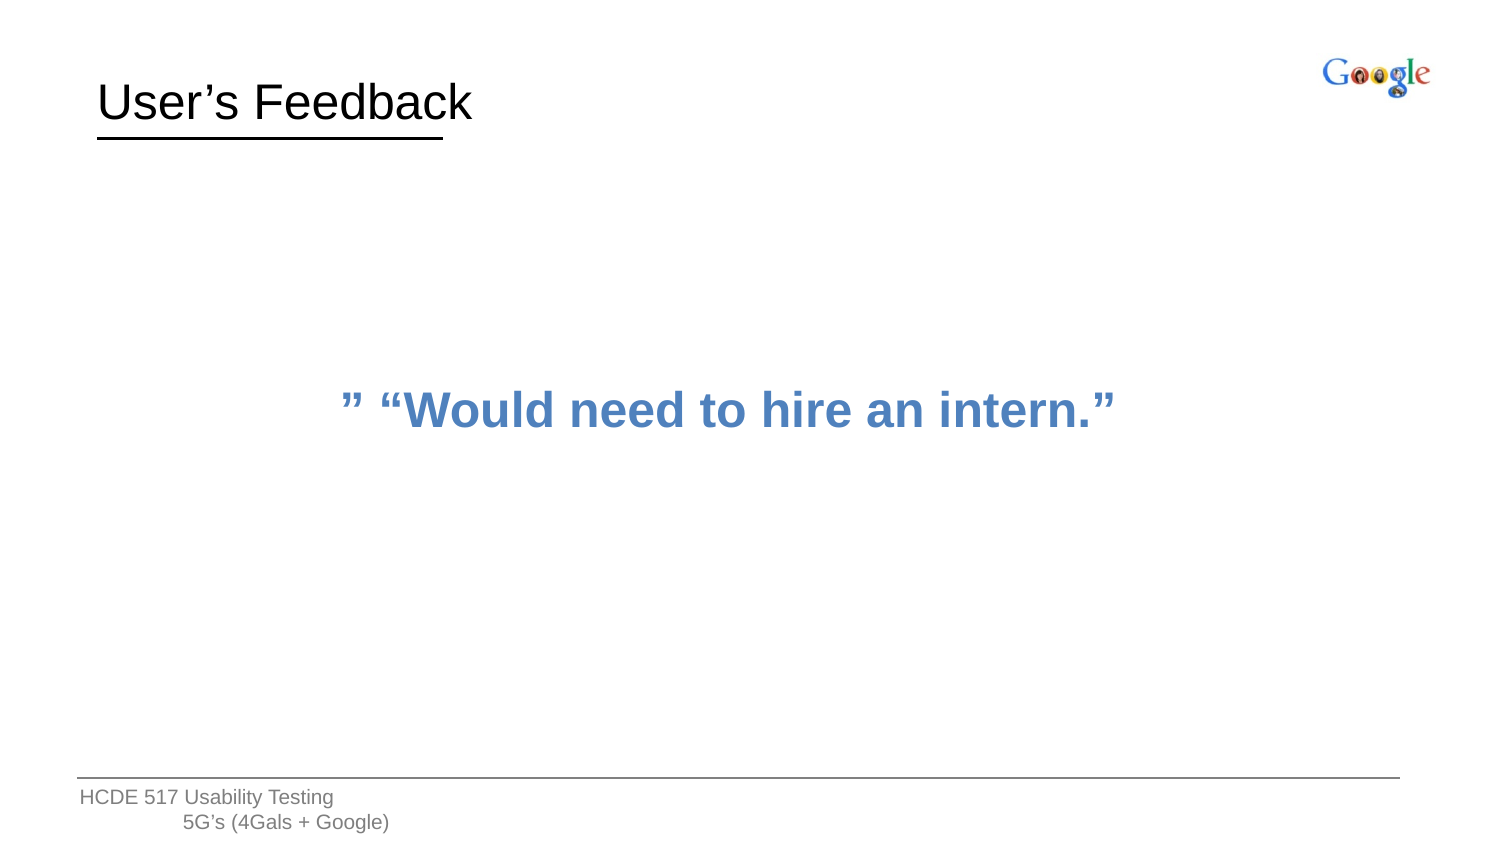

User’s Feedback
” “Would need to hire an intern.”